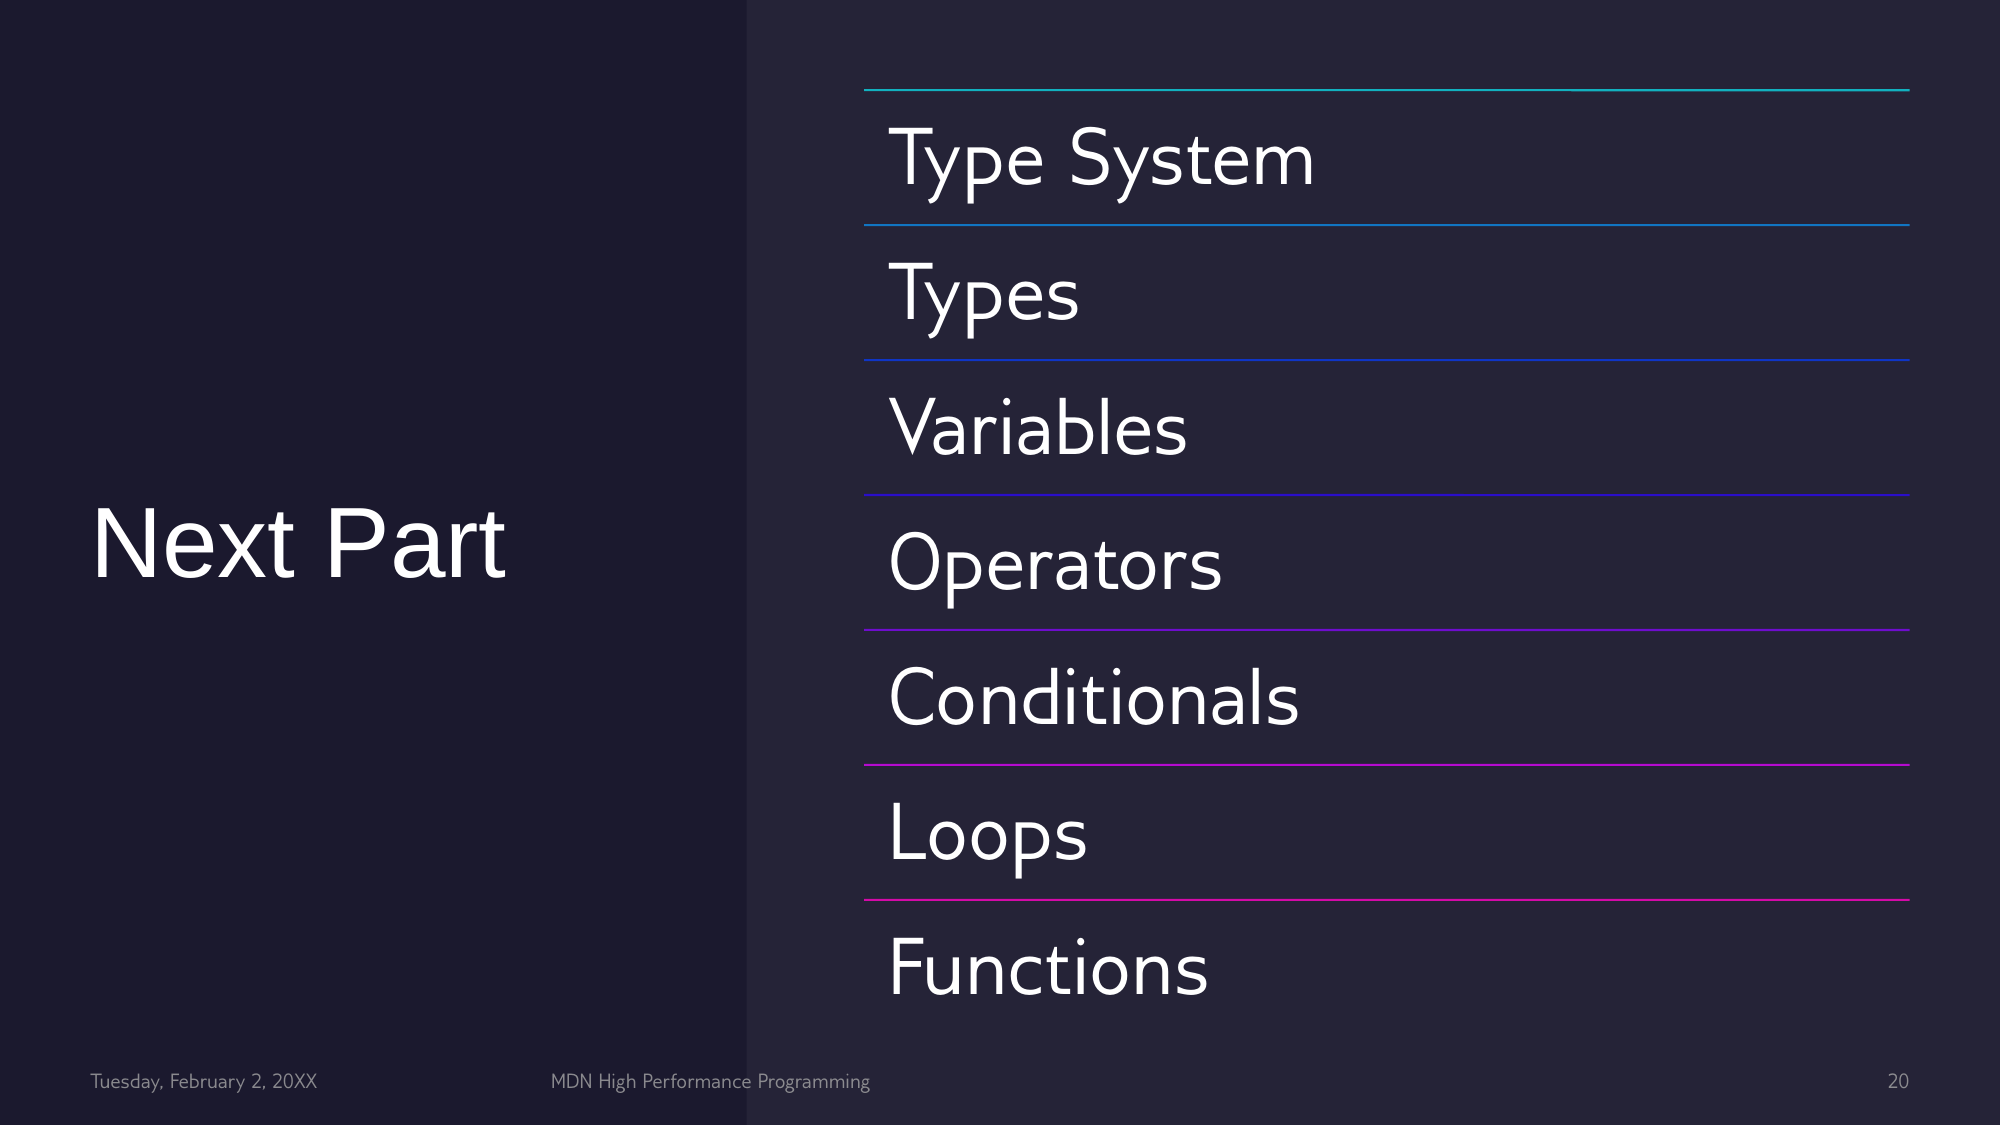

# Next Part
Type System
Types
Variables
Operators
Conditionals
Loops
Functions
Tuesday, February 2, 20XX
MDN High Performance Programming
20